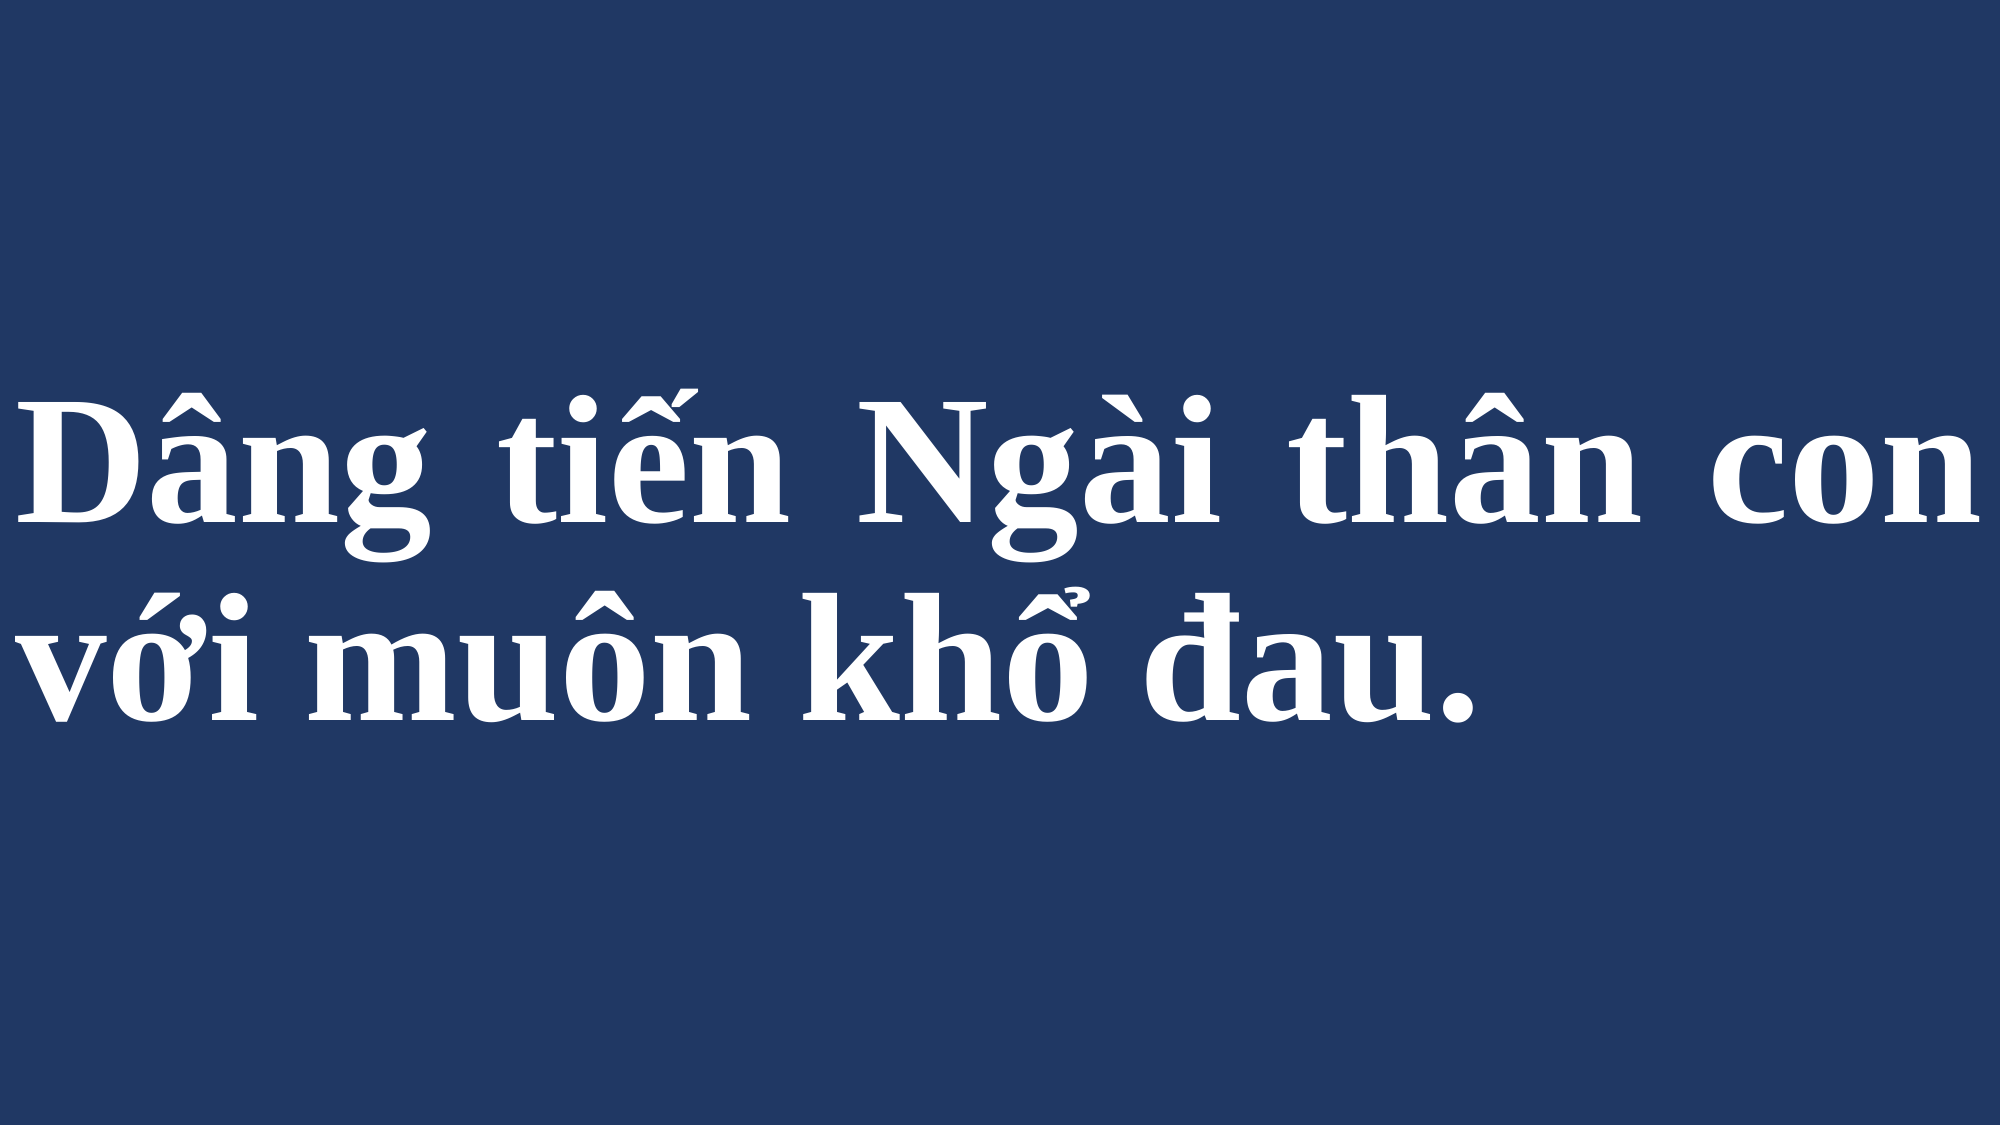

# Dâng tiến Ngài thân con với muôn khổ đau.